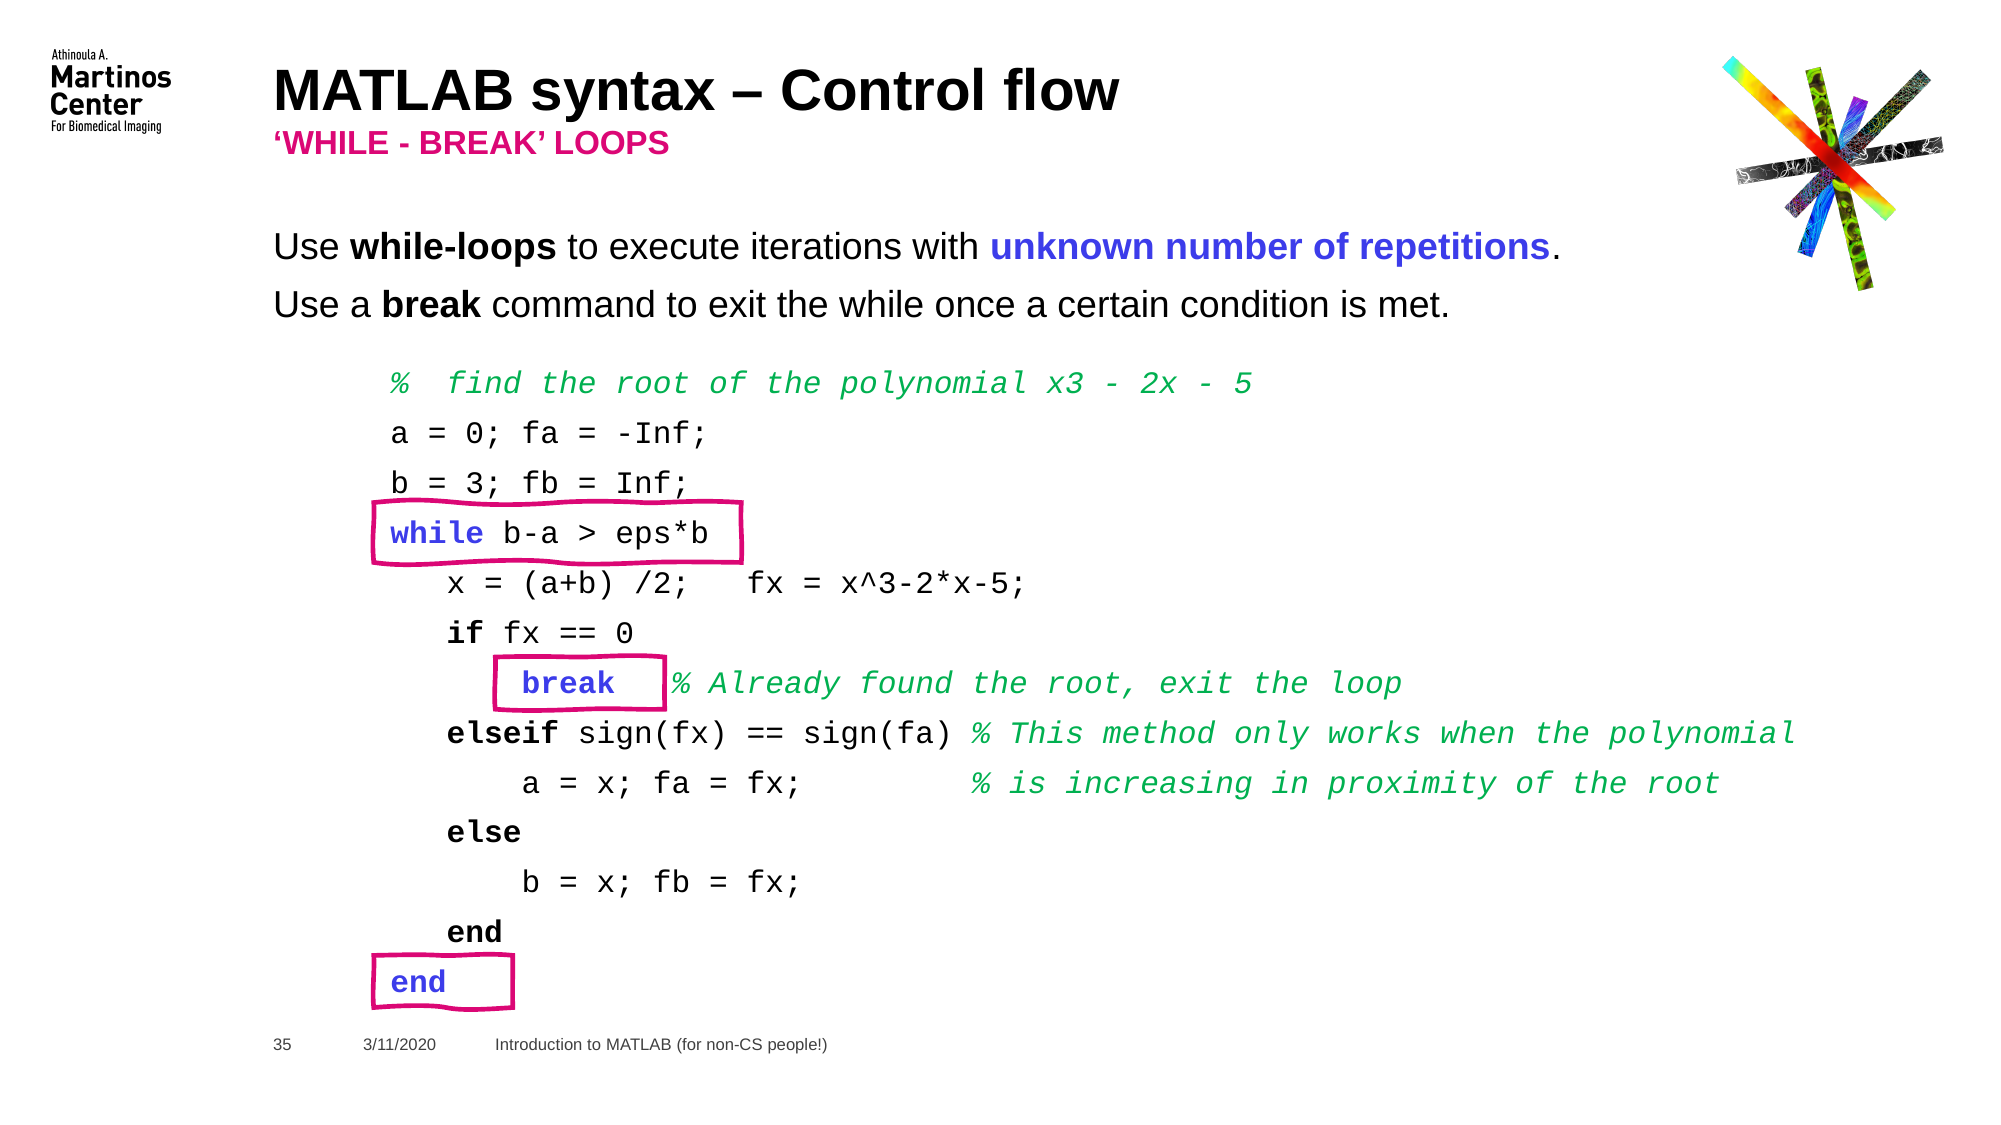

# MATLAB syntax – Control flow
‘while - break’ LOOPS
Use while-loops to execute iterations with unknown number of repetitions.
Use a break command to exit the while once a certain condition is met.

%  find the root of the polynomial x3 - 2x - 5
a = 0; fa = -Inf;
b = 3; fb = Inf;
while b-a > eps*b
   x = (a+b) /2;   fx = x^3-2*x-5;
   if fx == 0
       break   % Already found the root, exit the loop
   elseif sign(fx) == sign(fa) % This method only works when the polynomial
       a = x; fa = fx;         % is increasing in proximity of the root
   else
       b = x; fb = fx;
   end
end

35
3/11/2020
Introduction to MATLAB (for non-CS people!)